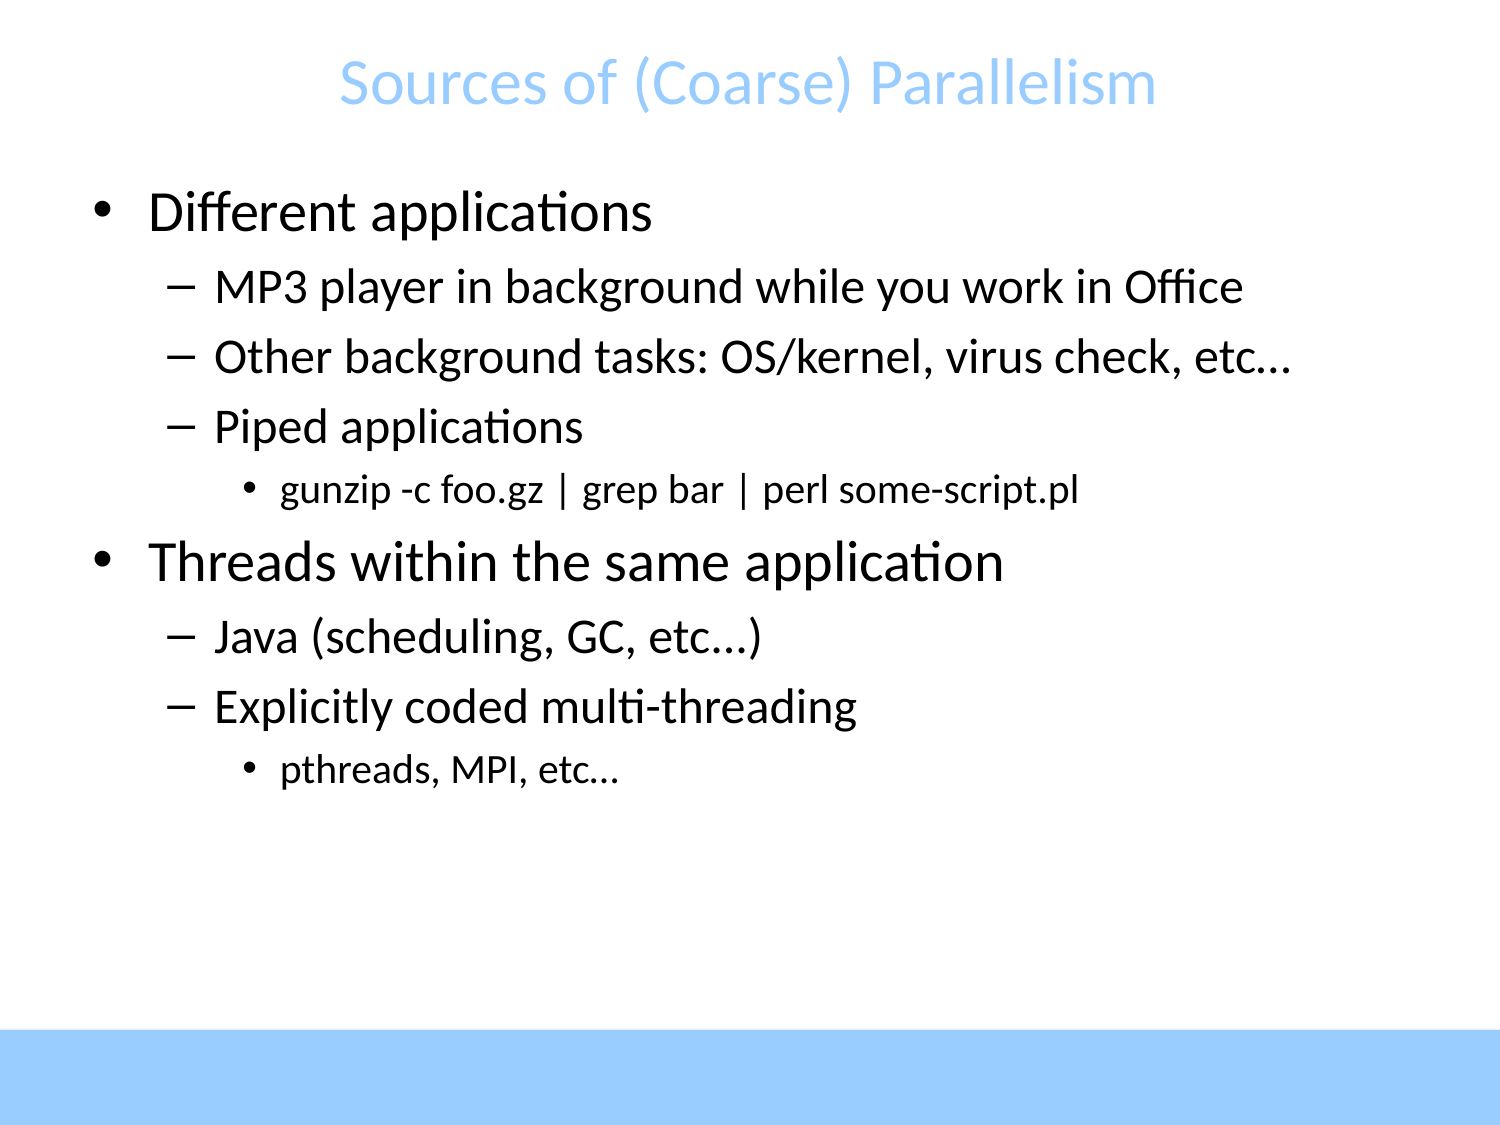

# Sources of (Coarse) Parallelism
Different applications
MP3 player in background while you work in Office
Other background tasks: OS/kernel, virus check, etc…
Piped applications
gunzip -c foo.gz | grep bar | perl some-script.pl
Threads within the same application
Java (scheduling, GC, etc...)
Explicitly coded multi-threading
pthreads, MPI, etc…